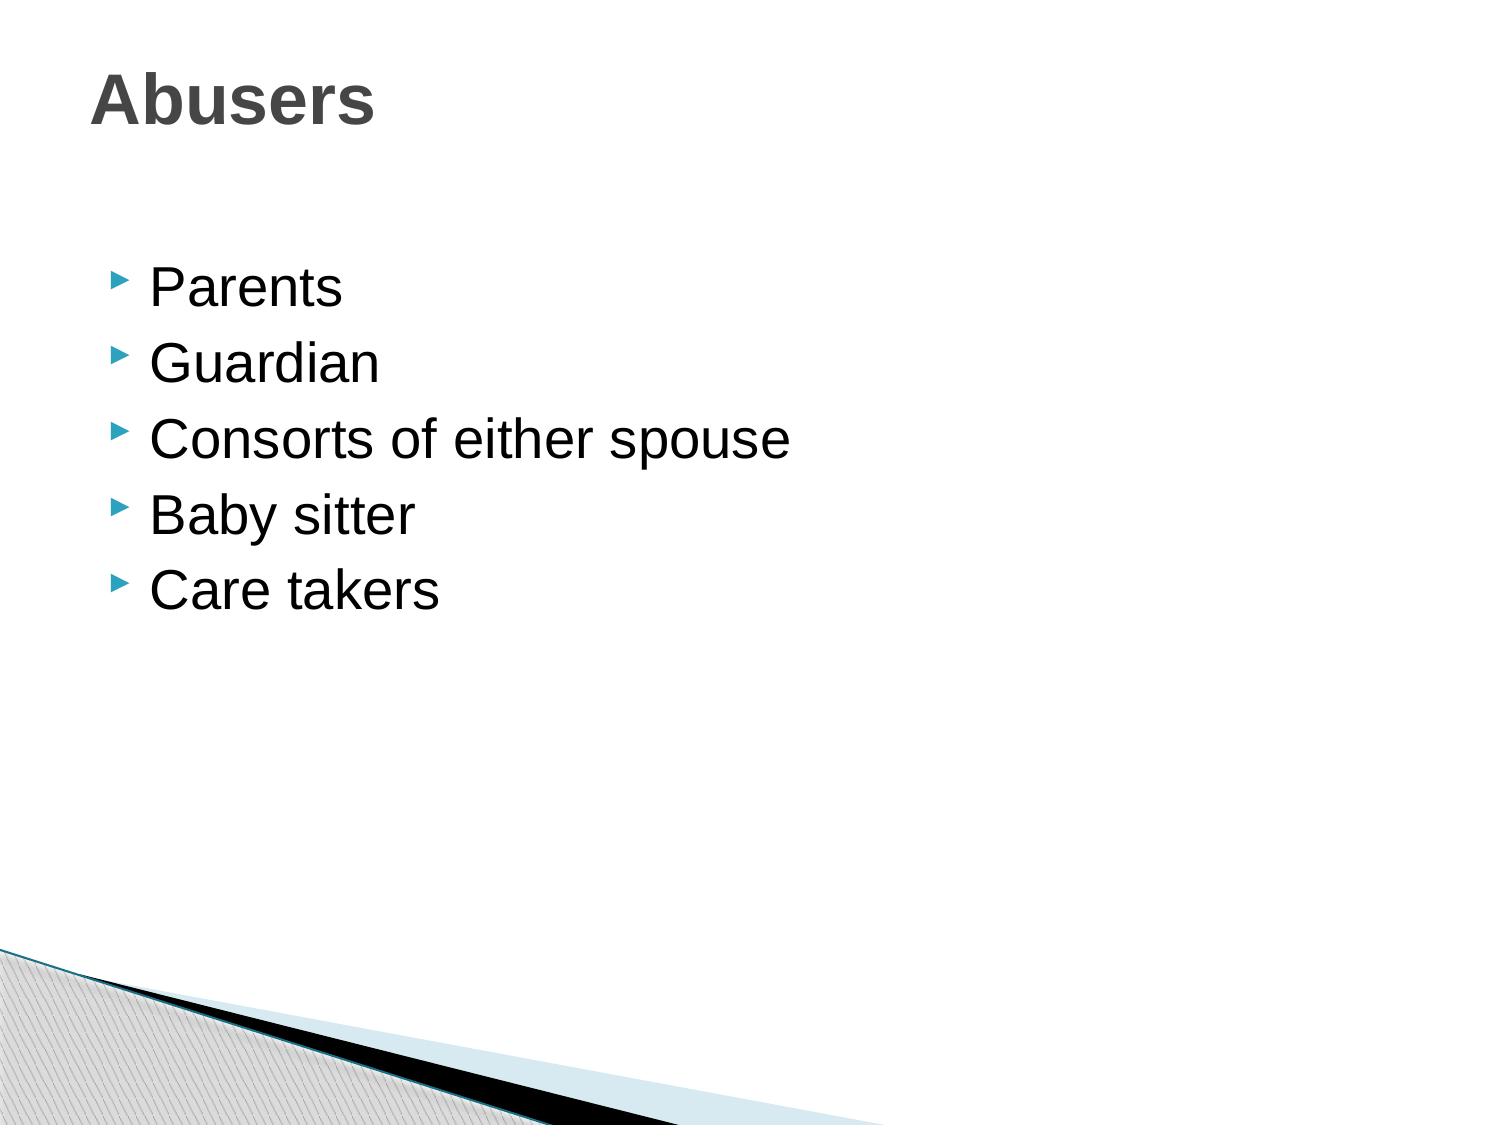

# Abusers
Parents
Guardian
Consorts of either spouse
Baby sitter
Care takers